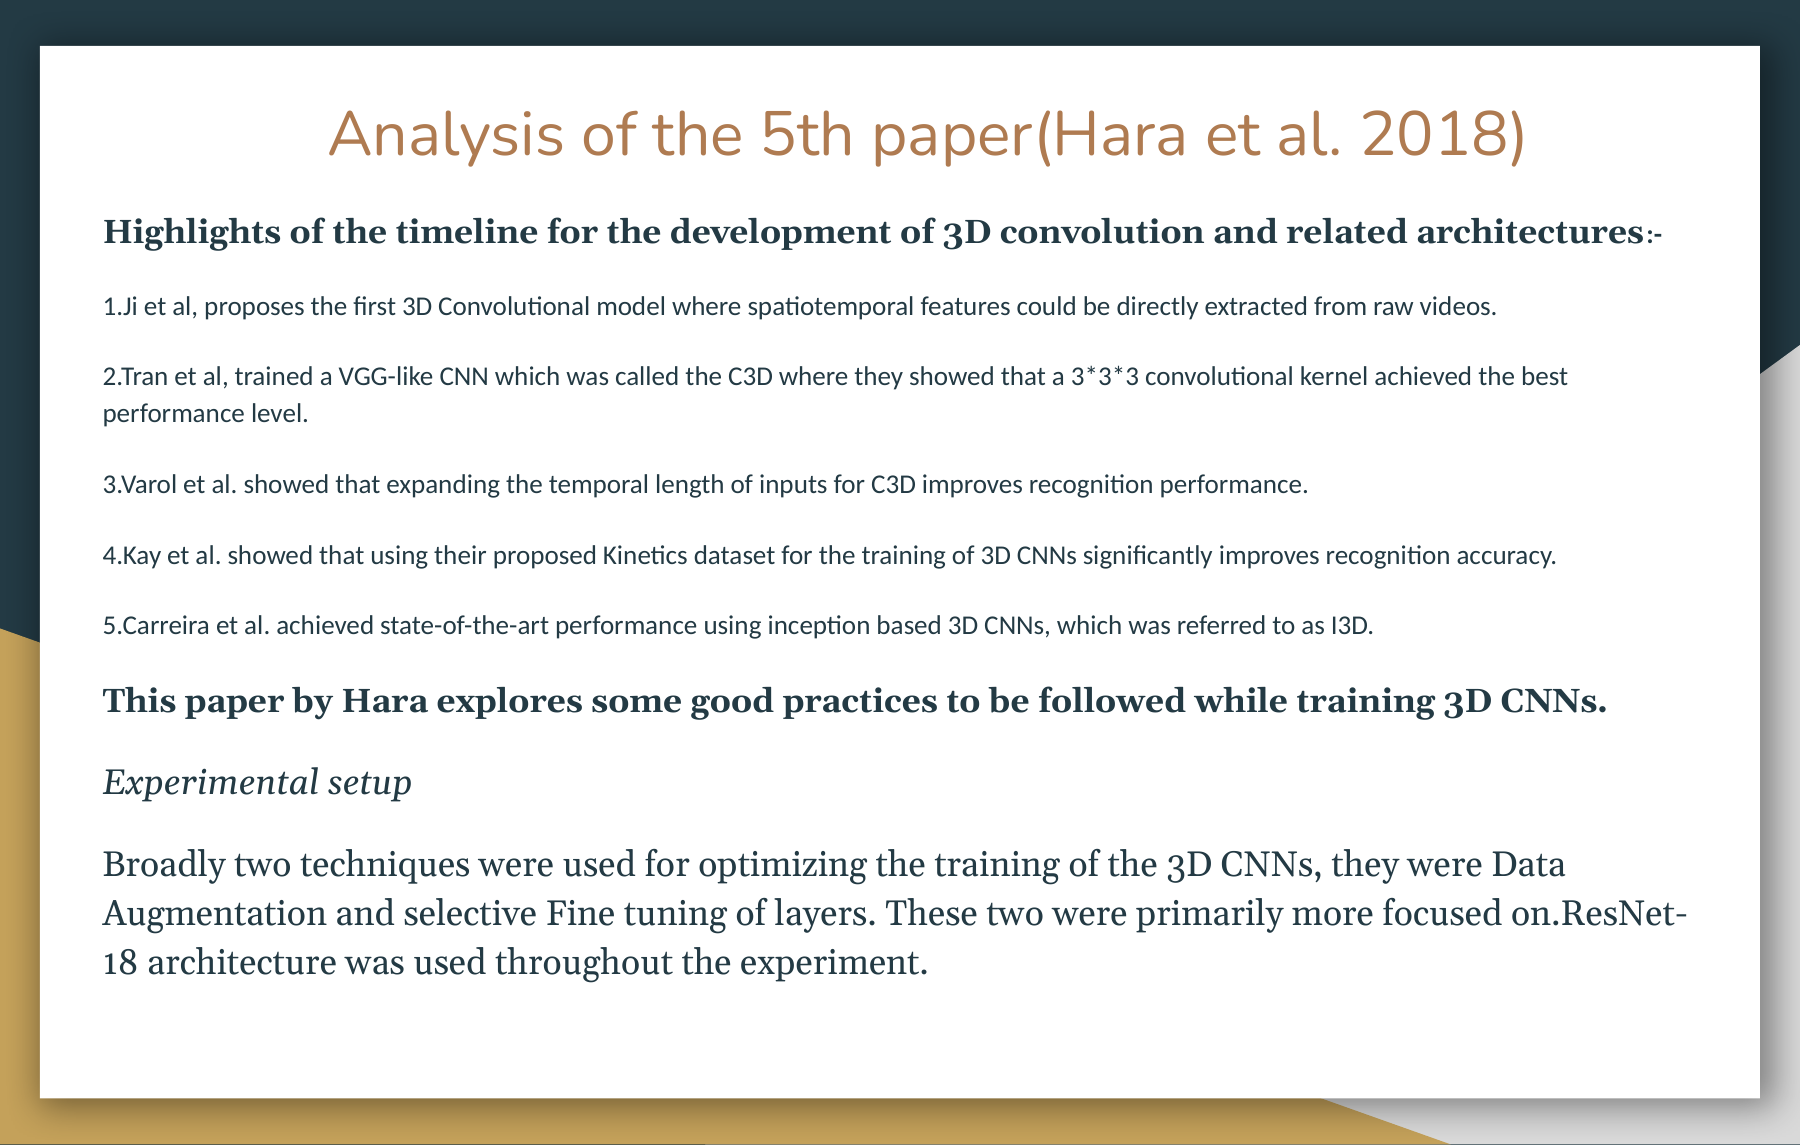

# Analysis of the 5th paper(Hara et al. 2018)
Highlights of the timeline for the development of 3D convolution and related architectures:-
1.Ji et al, proposes the first 3D Convolutional model where spatiotemporal features could be directly extracted from raw videos.
2.Tran et al, trained a VGG-like CNN which was called the C3D where they showed that a 3*3*3 convolutional kernel achieved the best performance level.
3.Varol et al. showed that expanding the temporal length of inputs for C3D improves recognition performance.
4.Kay et al. showed that using their proposed Kinetics dataset for the training of 3D CNNs significantly improves recognition accuracy.
5.Carreira et al. achieved state-of-the-art performance using inception based 3D CNNs, which was referred to as I3D.
This paper by Hara explores some good practices to be followed while training 3D CNNs.
Experimental setup
Broadly two techniques were used for optimizing the training of the 3D CNNs, they were Data Augmentation and selective Fine tuning of layers. These two were primarily more focused on.ResNet-18 architecture was used throughout the experiment.